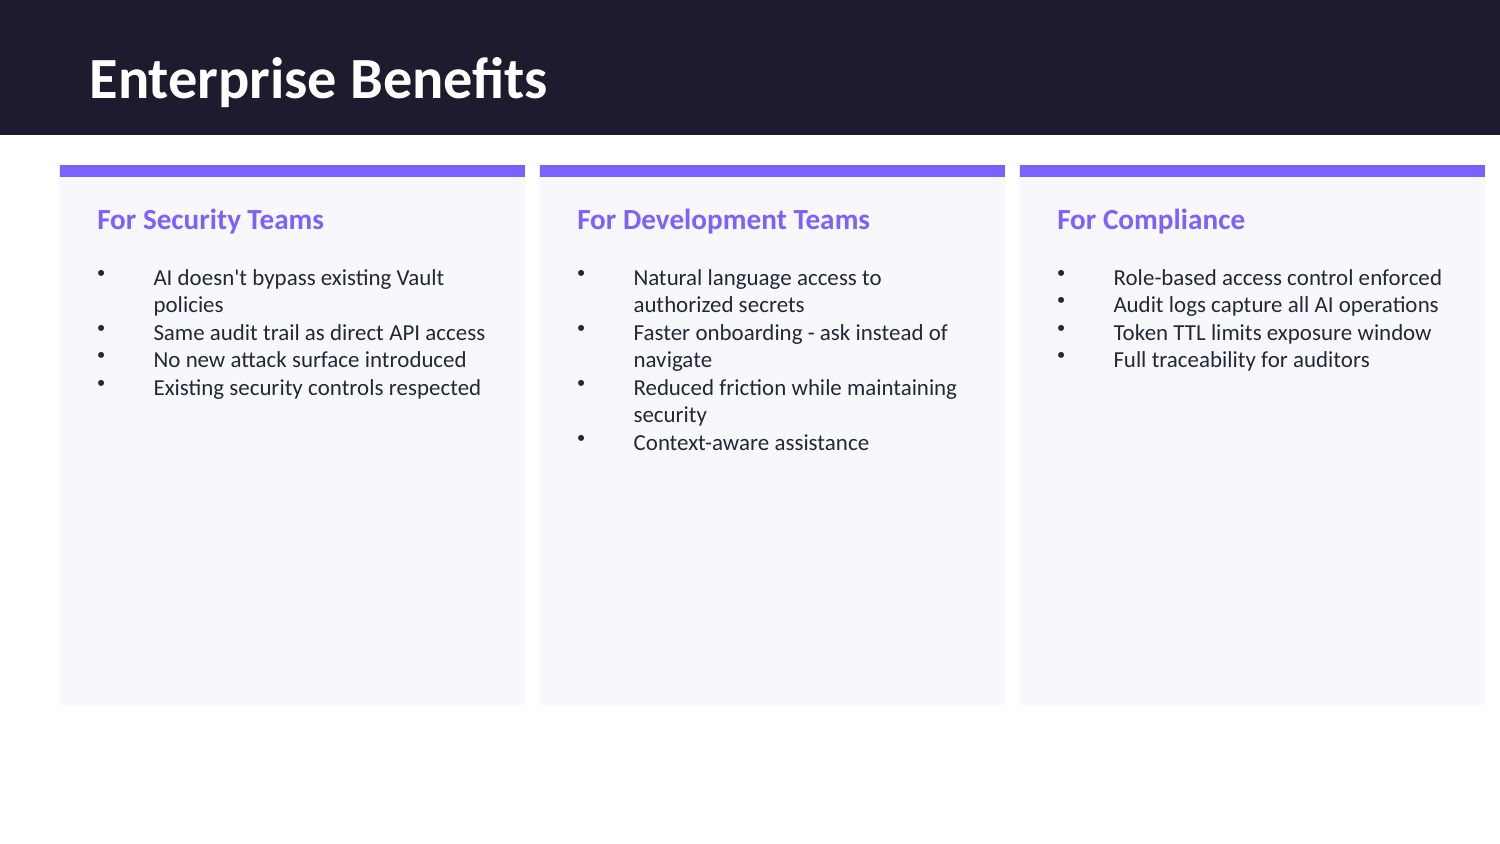

Enterprise Benefits

For Security Teams
For Development Teams
For Compliance
AI doesn't bypass existing Vault policies
Same audit trail as direct API access
No new attack surface introduced
Existing security controls respected
Natural language access to authorized secrets
Faster onboarding - ask instead of navigate
Reduced friction while maintaining security
Context-aware assistance
Role-based access control enforced
Audit logs capture all AI operations
Token TTL limits exposure window
Full traceability for auditors